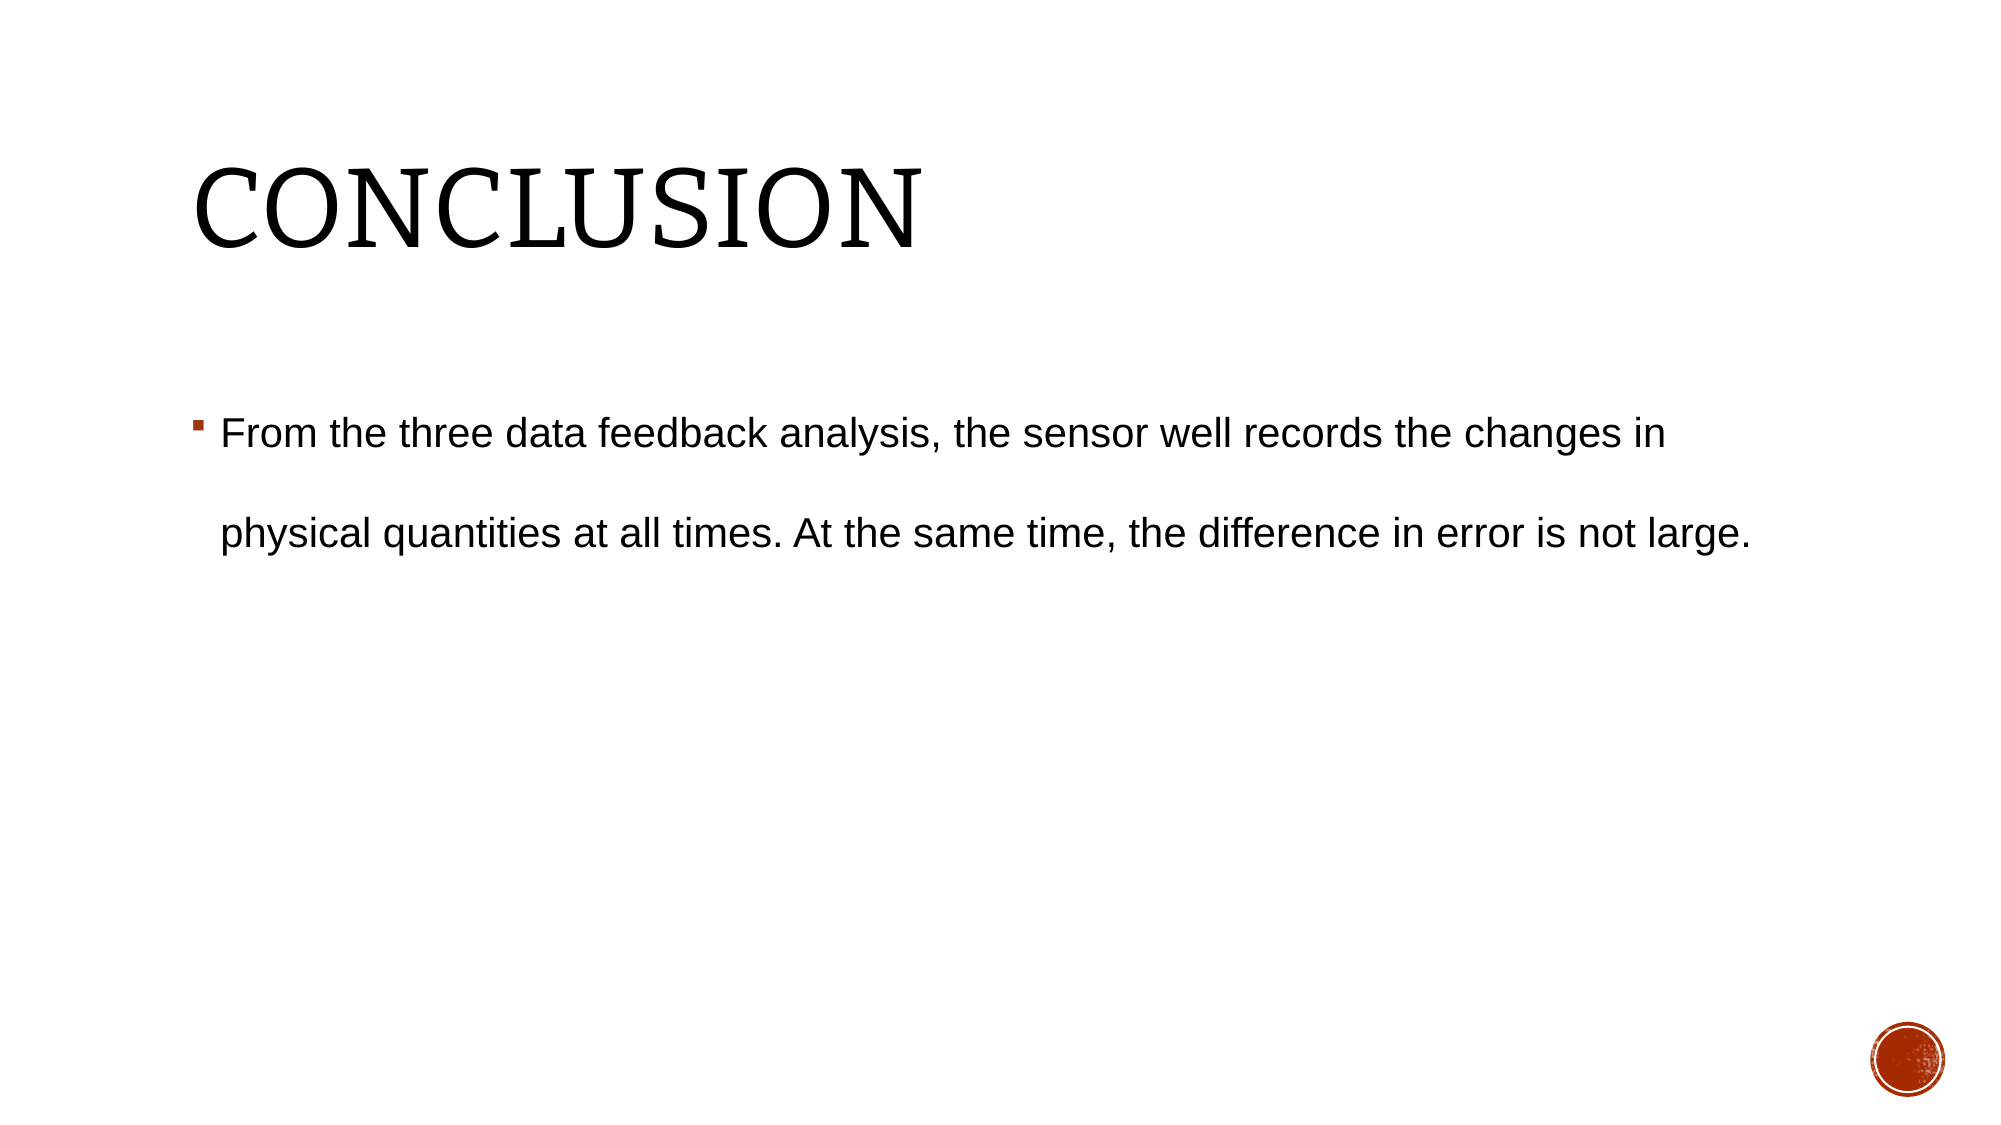

# CONCLUSION
From the three data feedback analysis, the sensor well records the changes in physical quantities at all times. At the same time, the difference in error is not large.